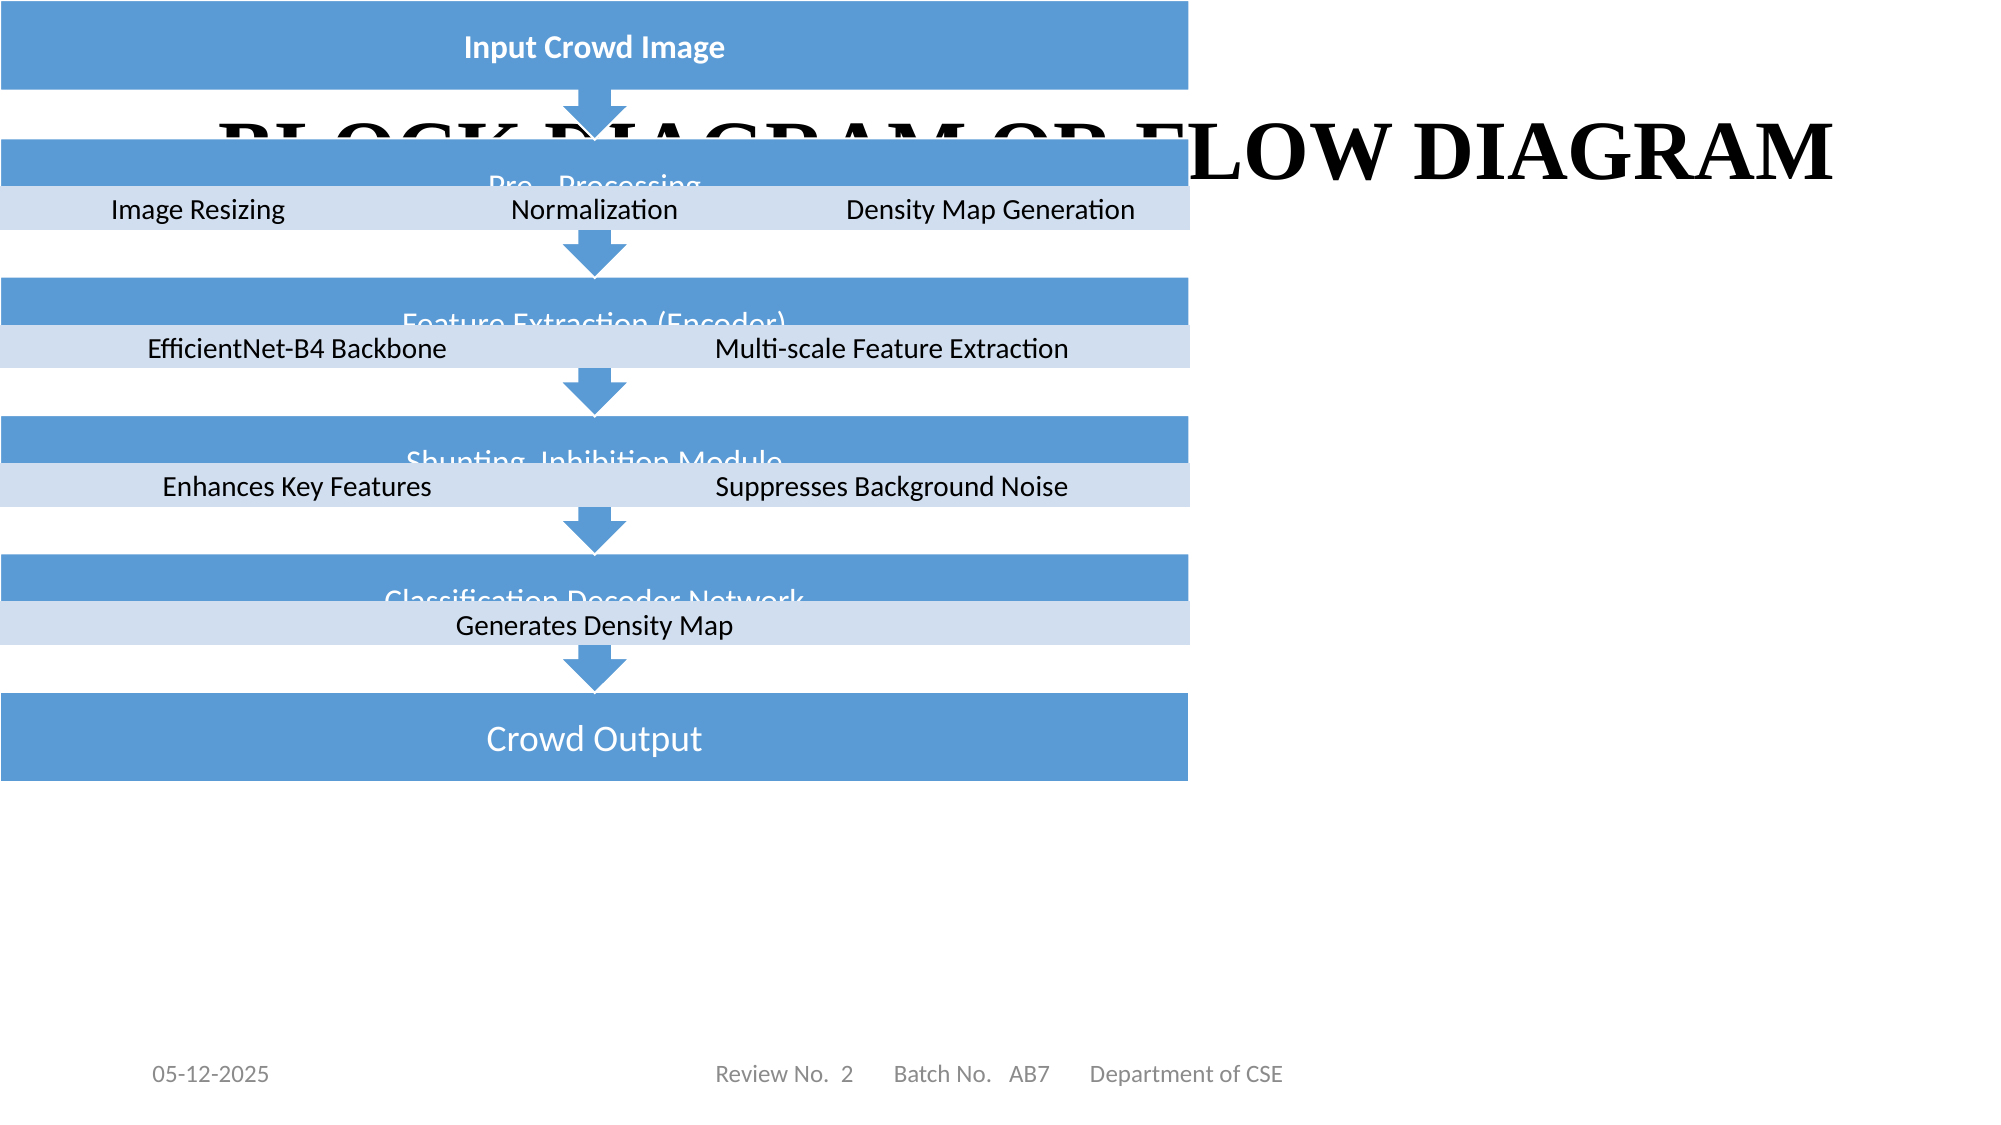

# BLOCK DIAGRAM OR FLOW DIAGRAM
Crowd Output
Classification Decoder Network
Generates Density Map
Shunting  Inhibition Module
Enhances Key Features
Suppresses Background Noise
Feature Extraction (Encoder)
EfficientNet-B4 Backbone
Multi-scale Feature Extraction
Pre - Processing
Image Resizing
Normalization
Density Map Generation
Input Crowd Image
05-12-2025
Review No.  2       Batch No.   AB7       Department of CSE
12